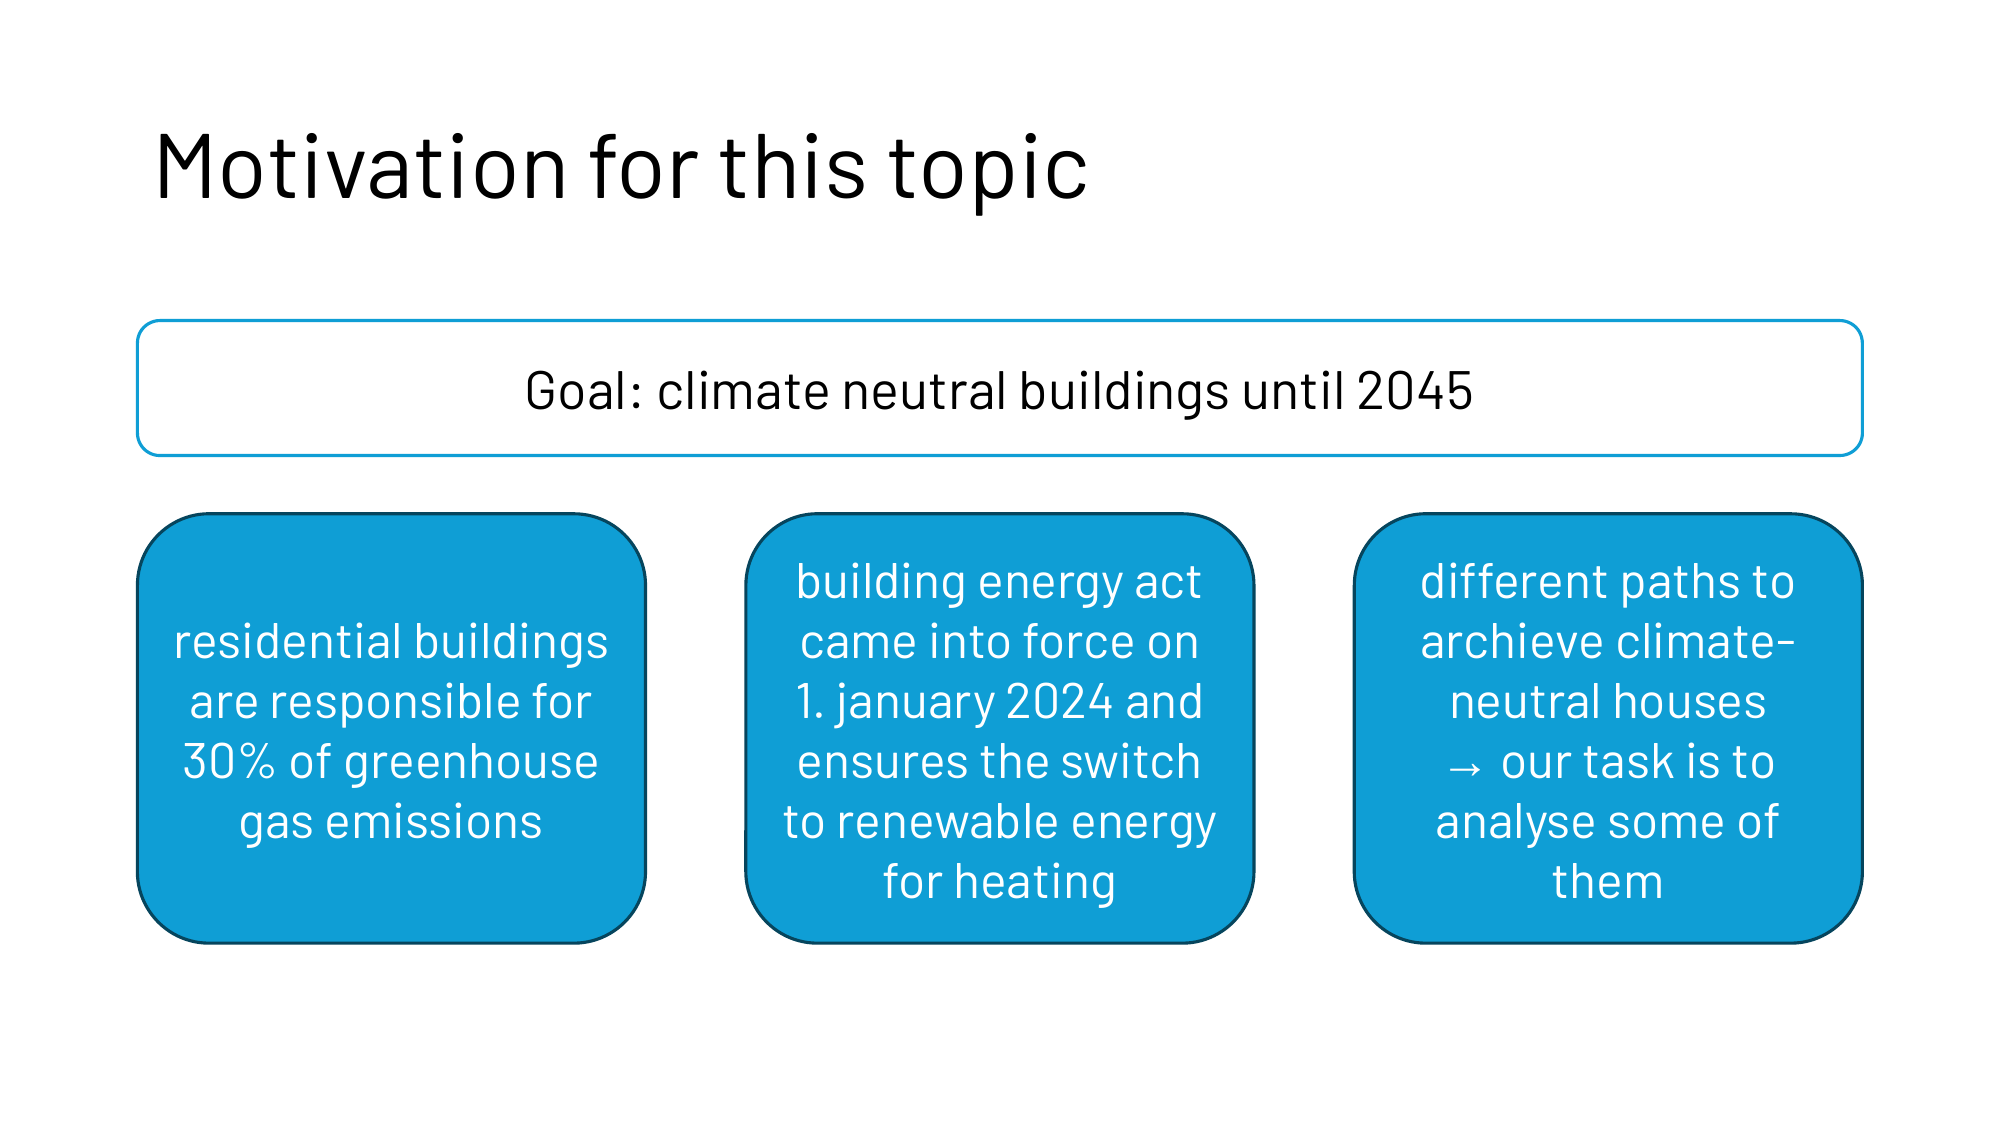

# Motivation for this topic
Goal: climate neutral buildings until 2045
residential buildings are responsible for 30% of greenhouse gas emissions
building energy act came into force on 1. january 2024 and ensures the switch to renewable energy for heating
different paths to archieve climate-neutral houses
→ our task is to analyse some of them